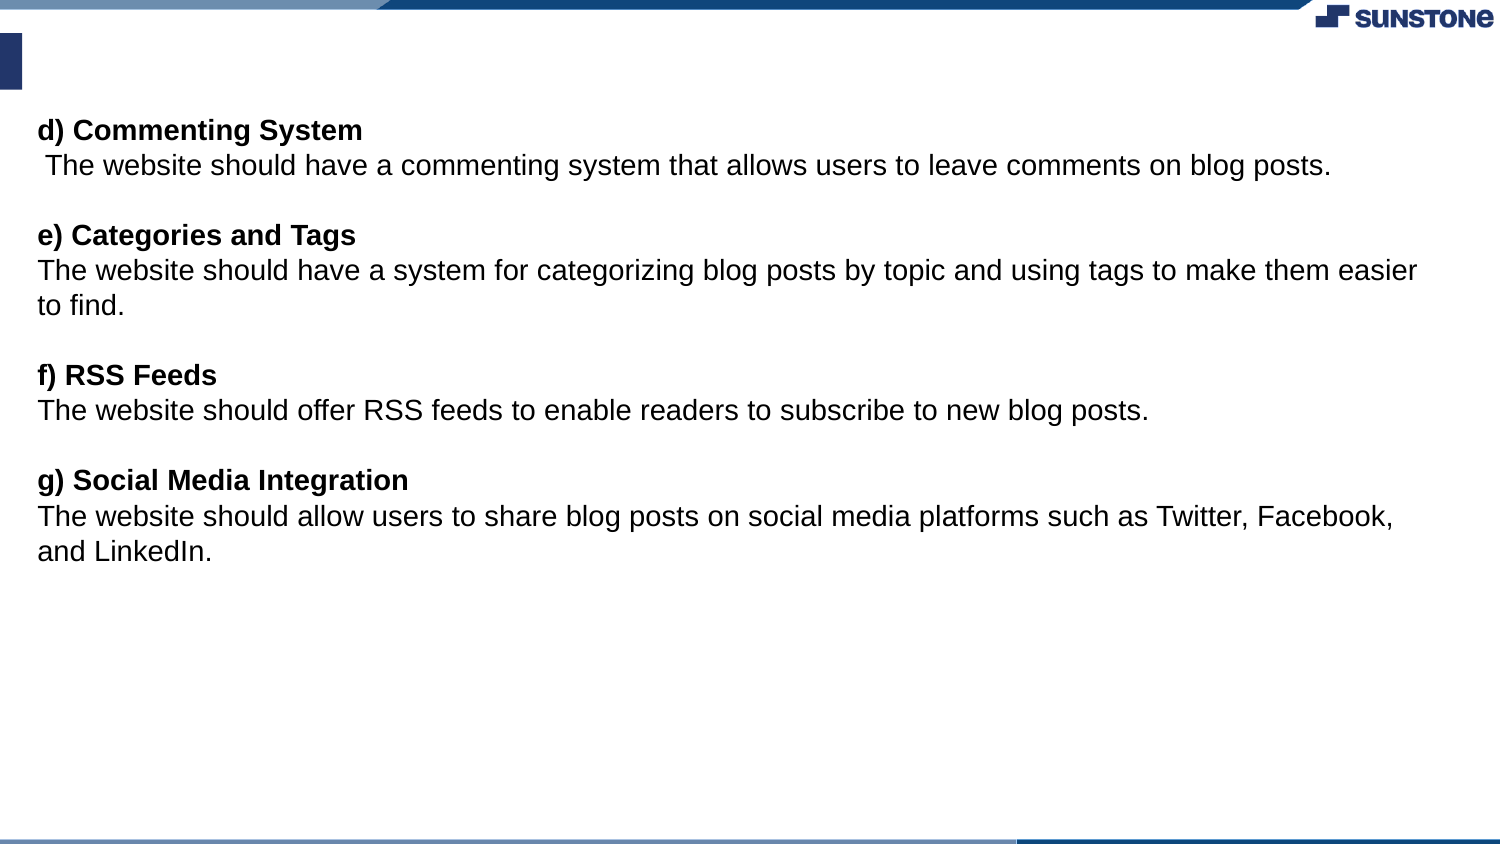

# d) Commenting System The website should have a commenting system that allows users to leave comments on blog posts. e) Categories and Tags The website should have a system for categorizing blog posts by topic and using tags to make them easier to find. f) RSS Feeds The website should offer RSS feeds to enable readers to subscribe to new blog posts. g) Social Media Integration The website should allow users to share blog posts on social media platforms such as Twitter, Facebook, and LinkedIn.